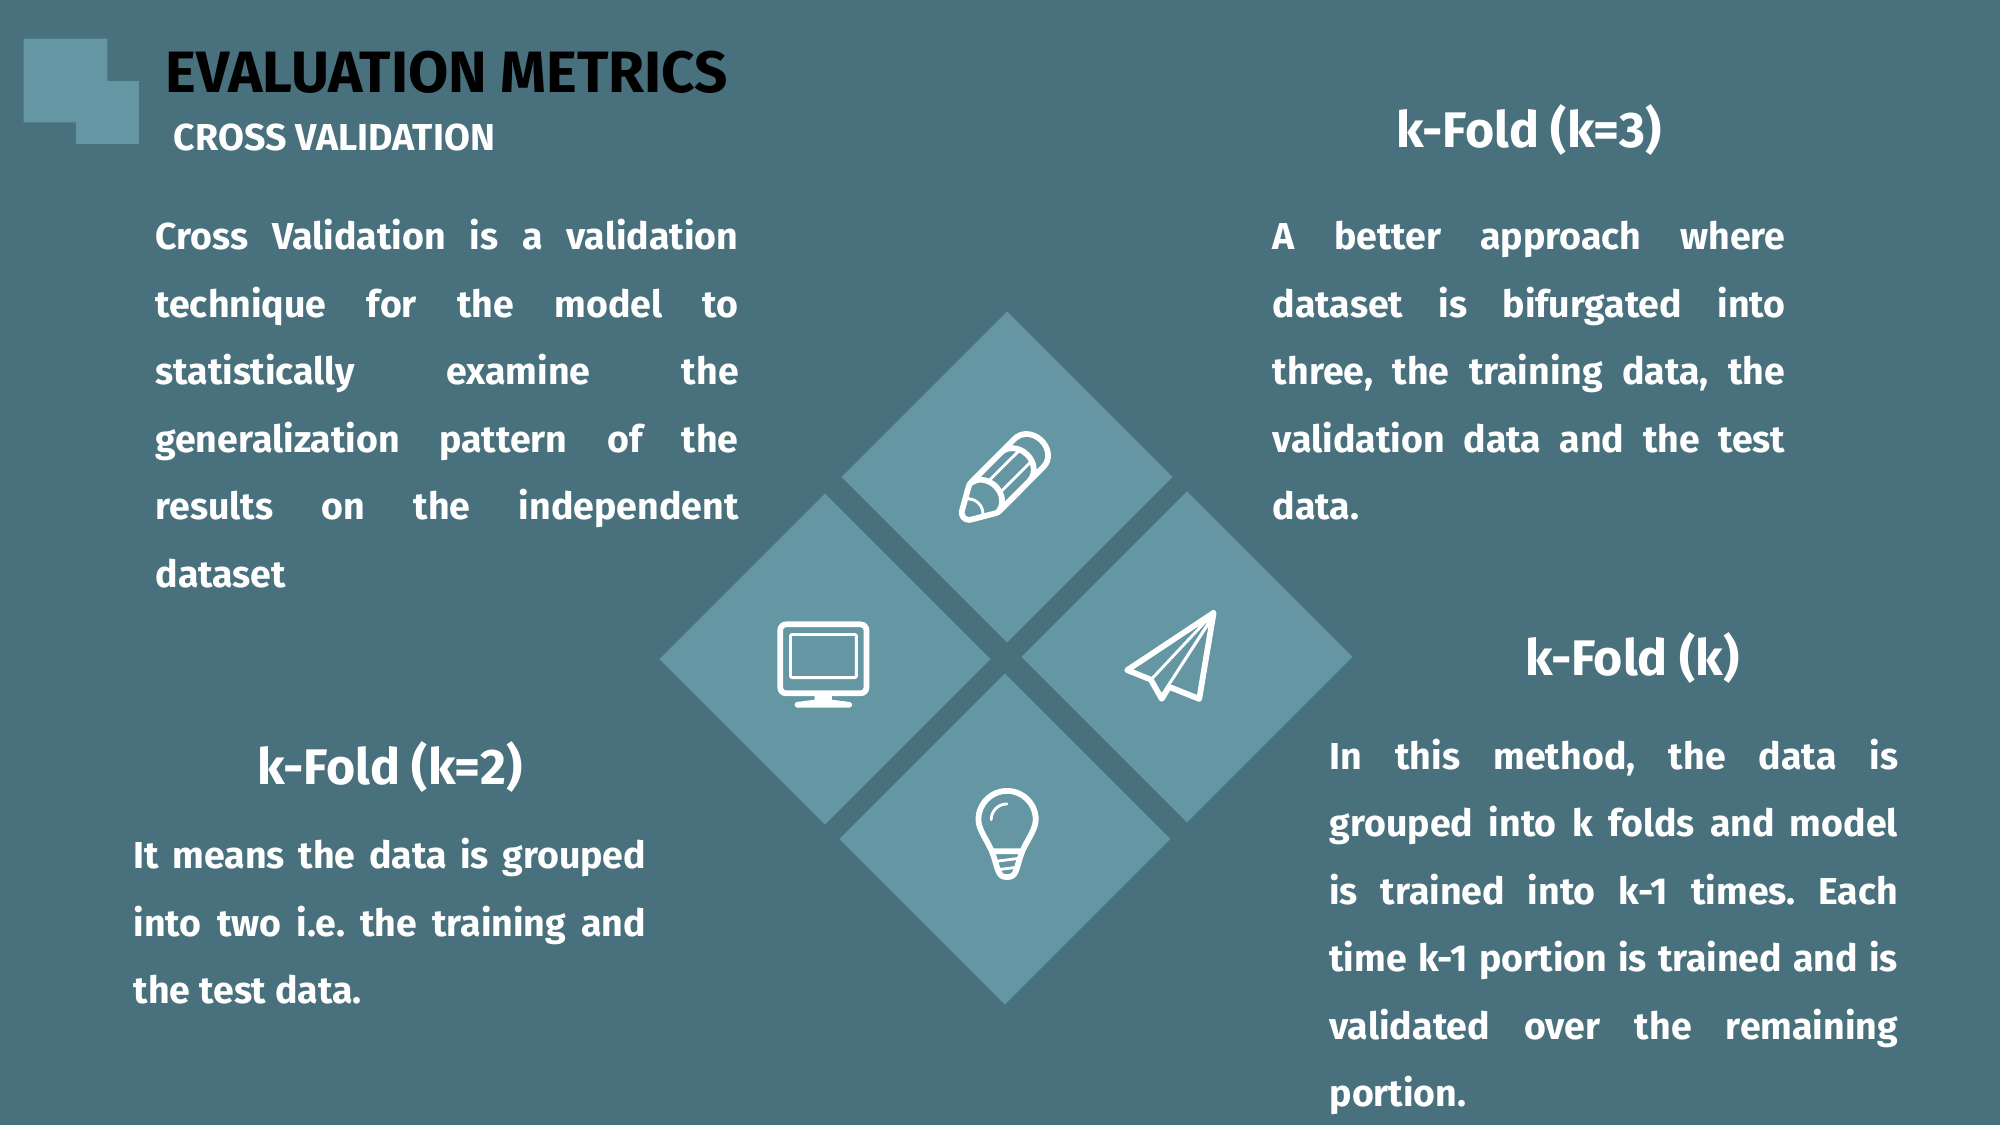

EVALUATION METRICS

k-Fold (k=3)
CROSS VALIDATION
Cross Validation is a validation technique for the model to statistically examine the generalization pattern of the results on the independent dataset
A better approach where dataset is bifurgated into three, the training data, the validation data and the test data.

k-Fold (k)

In this method, the data is grouped into k folds and model is trained into k-1 times. Each time k-1 portion is trained and is validated over the remaining portion.

k-Fold (k=2)

It means the data is grouped into two i.e. the training and the test data.